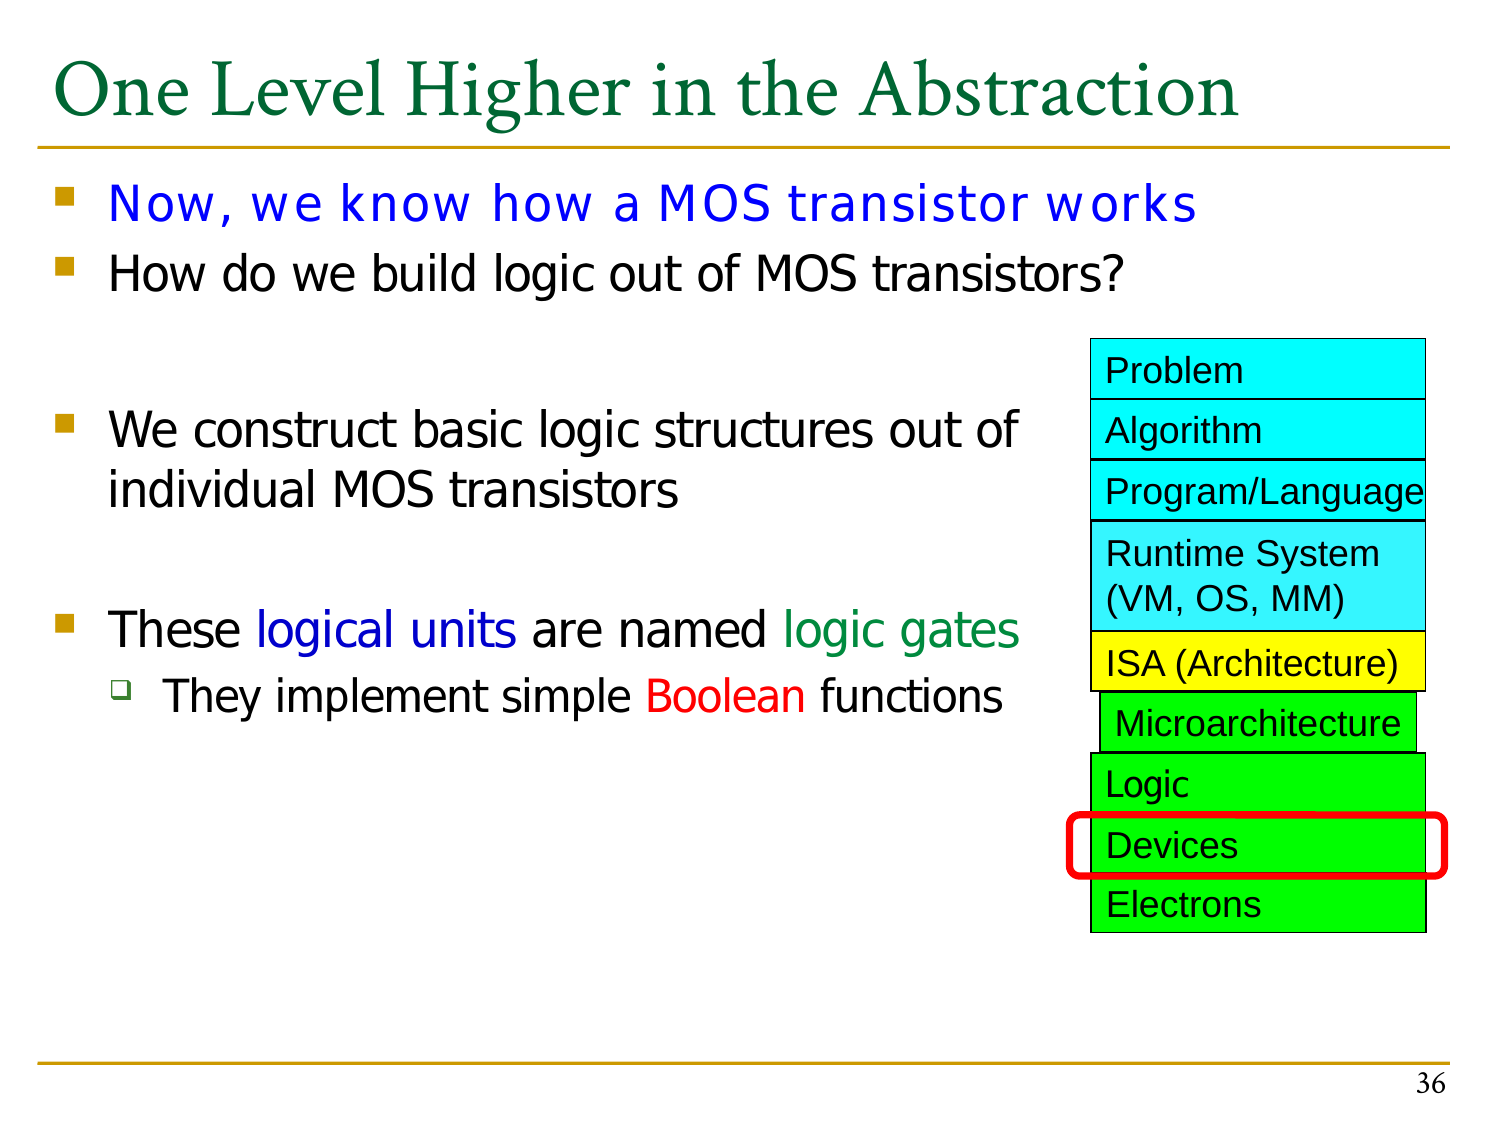

# One Level Higher in the Abstraction
Now, we know how a MOS transistor works
How do we build logic out of MOS transistors?

We construct basic logic structures out of individual MOS transistors

These logical units are named logic gates
They implement simple Boolean functions

Problem
Algorithm
Program/Language
Runtime System
(VM, OS, MM)
ISA (Architecture)

Microarchitecture
Logic

Devices
Electrons
36